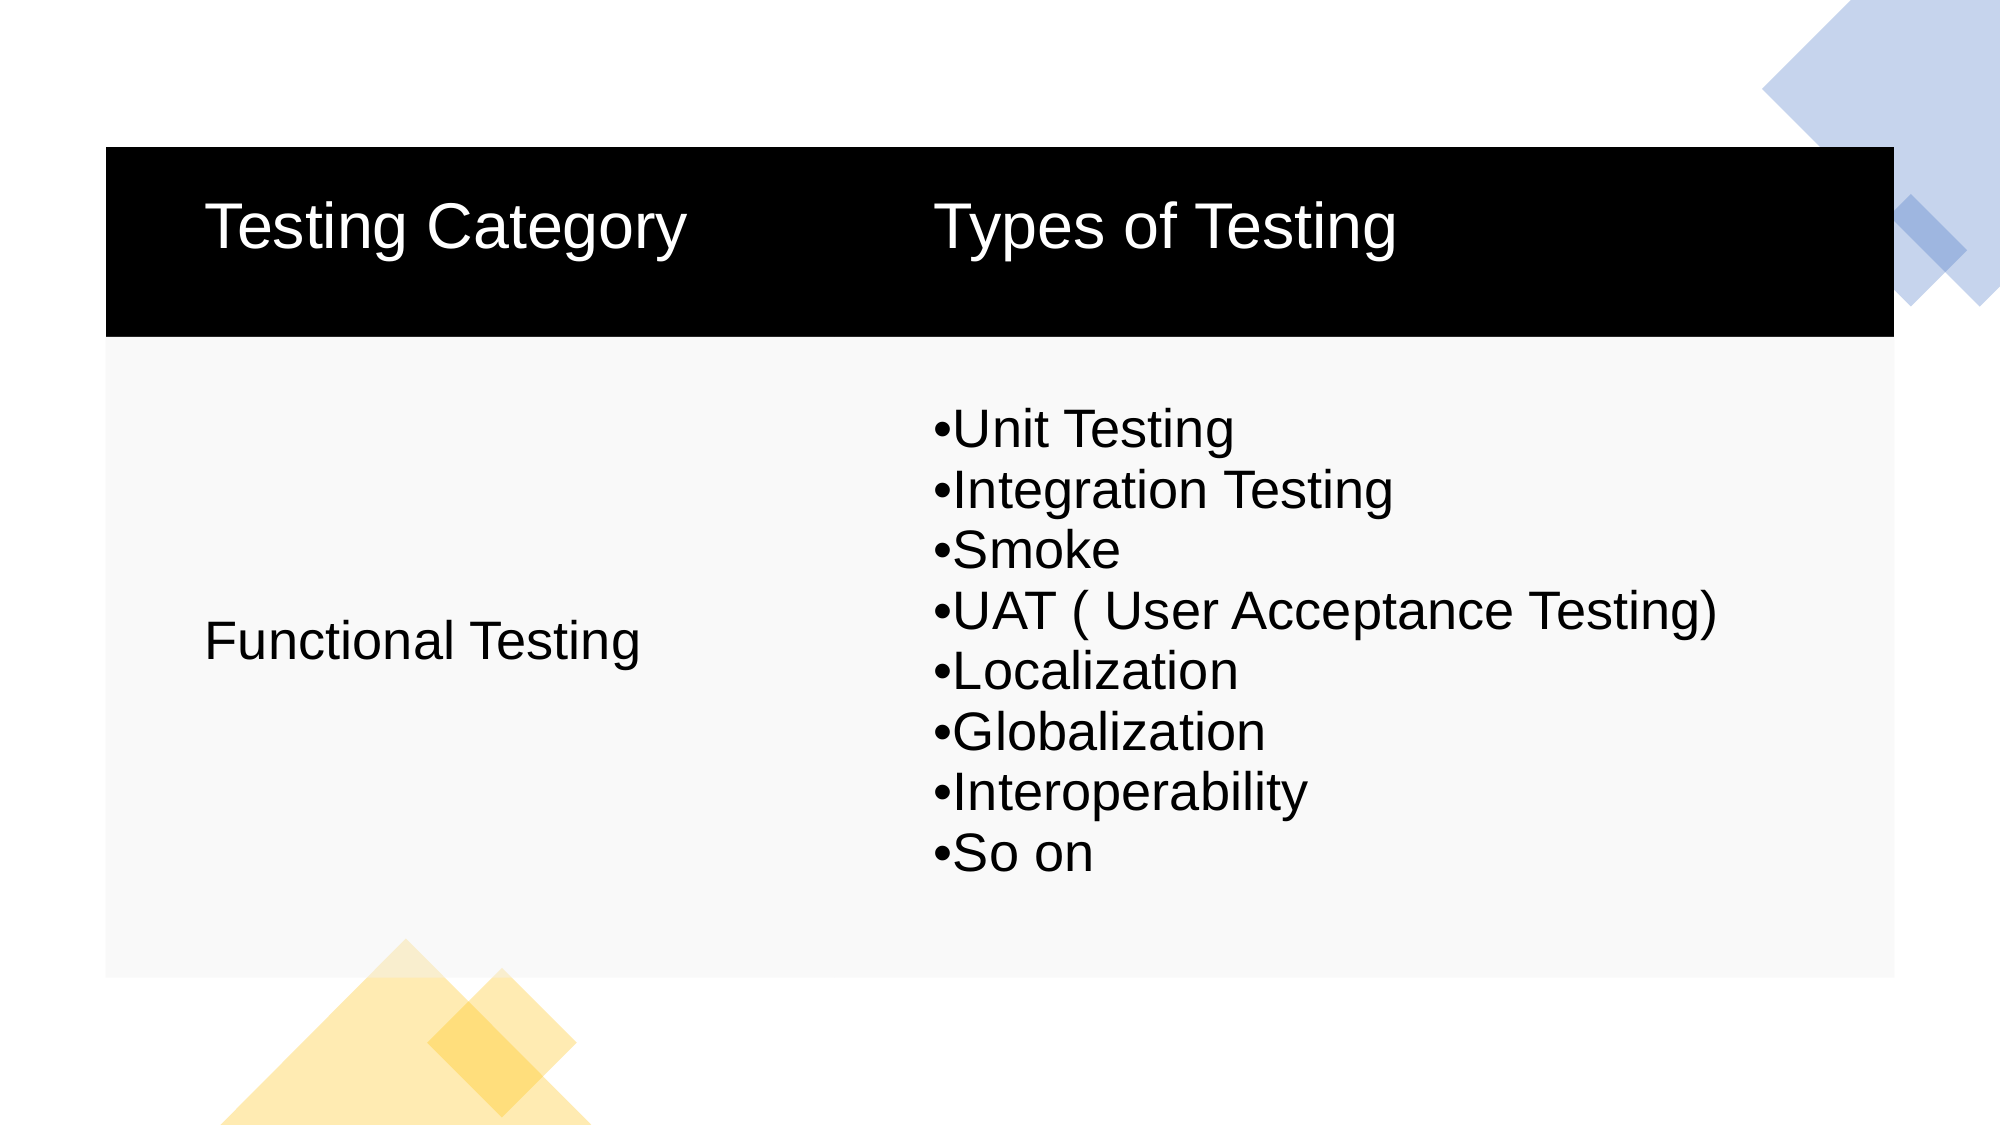

| Testing Category | Types of Testing |
| --- | --- |
| Functional Testing | Unit Testing Integration Testing Smoke UAT ( User Acceptance Testing) Localization Globalization Interoperability So on |